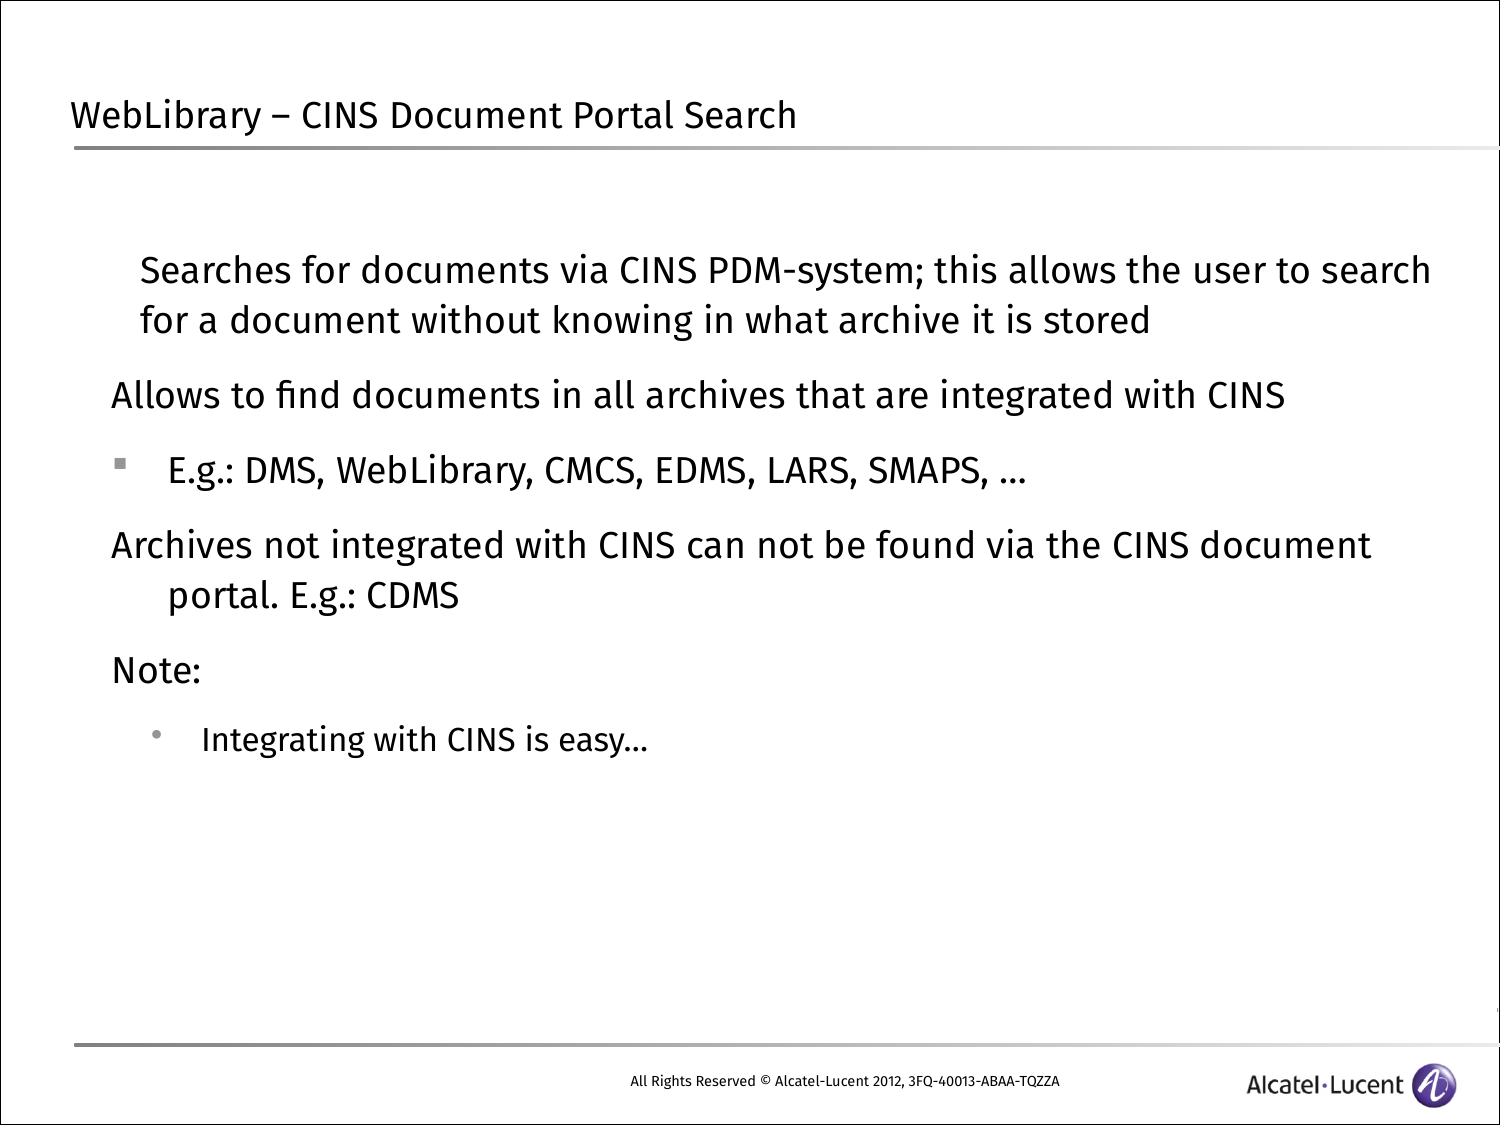

# WebLibrary – CINS Document Portal Search
Searches for documents via CINS PDM-system; this allows the user to search for a document without knowing in what archive it is stored
Allows to find documents in all archives that are integrated with CINS
E.g.: DMS, WebLibrary, CMCS, EDMS, LARS, SMAPS, …
Archives not integrated with CINS can not be found via the CINS document portal. E.g.: CDMS
Note:
Integrating with CINS is easy…